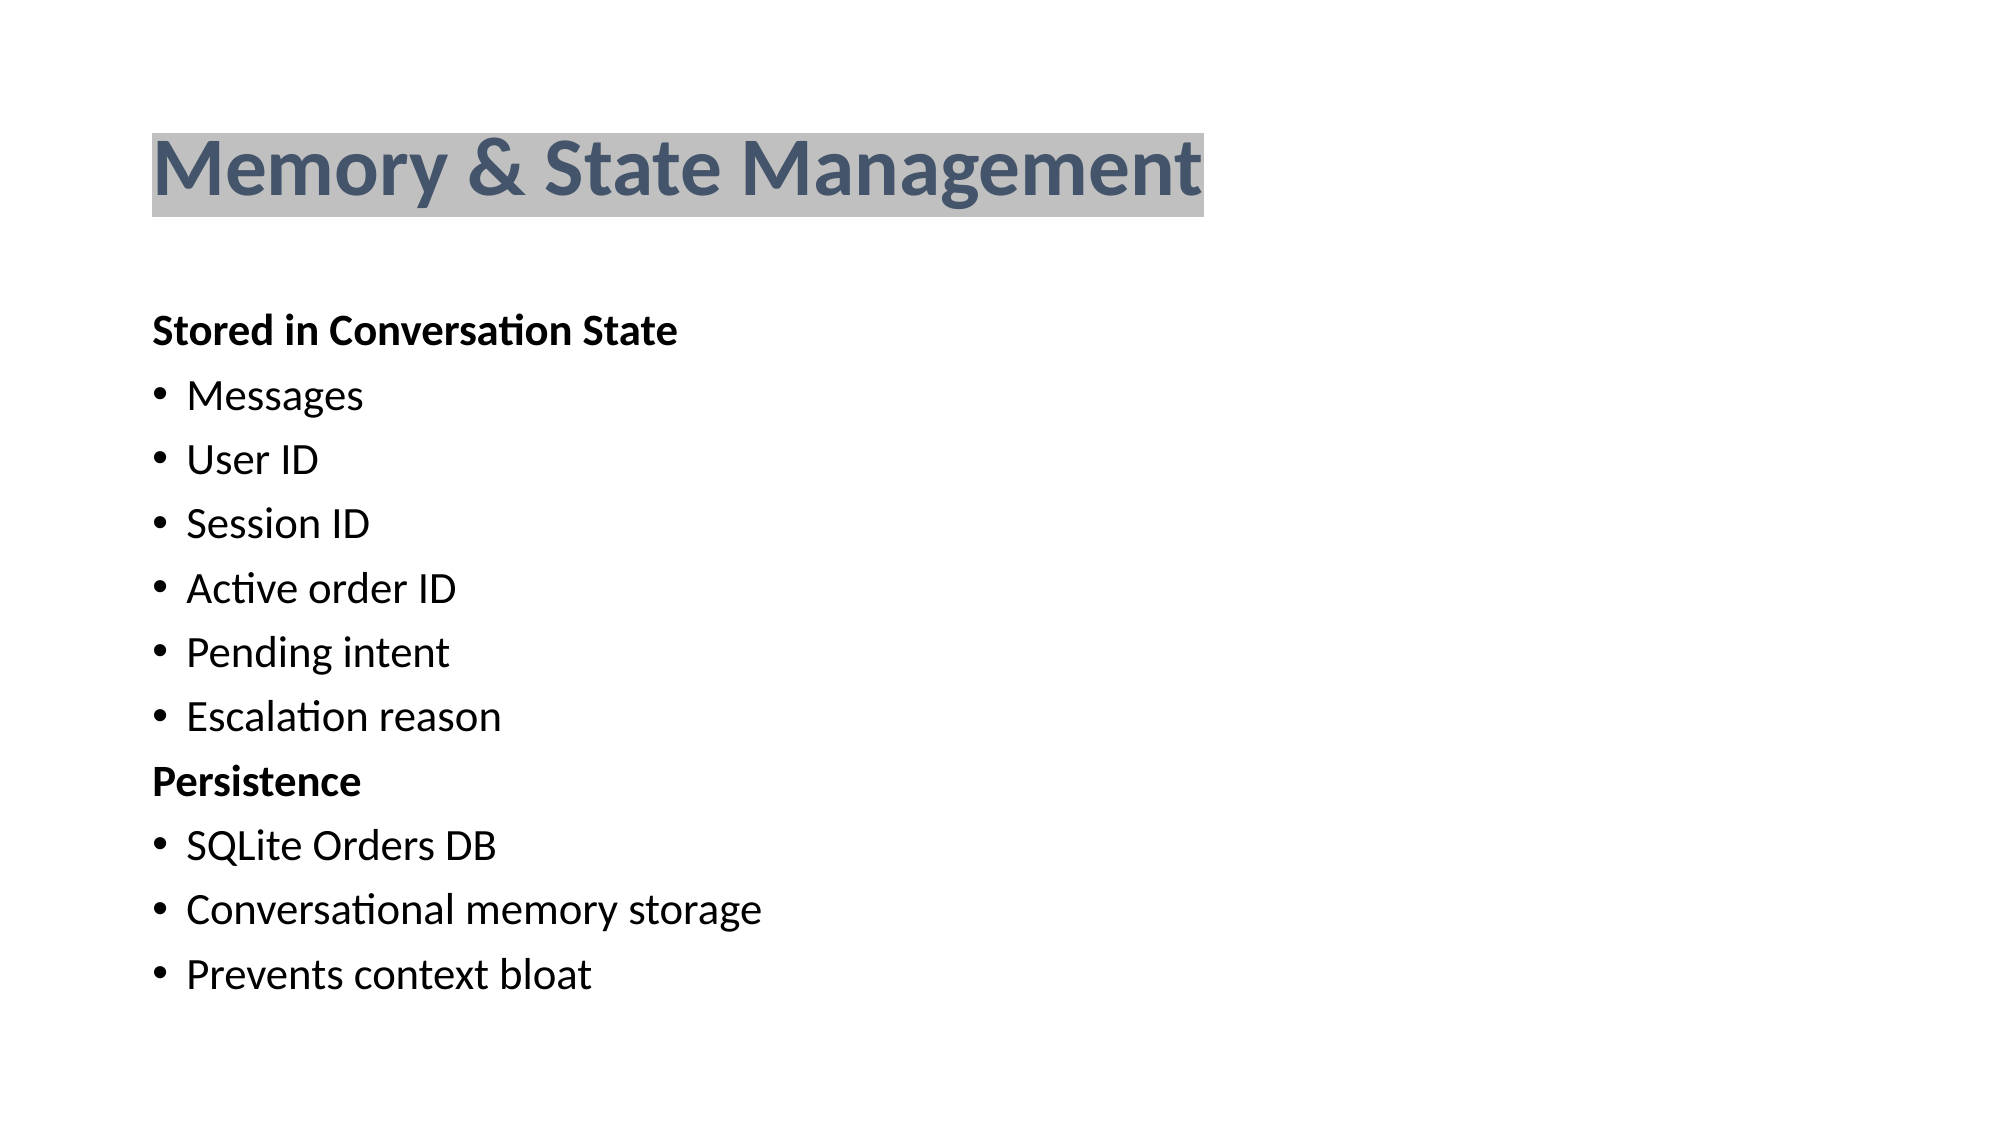

# Memory & State Management
Stored in Conversation State
Messages
User ID
Session ID
Active order ID
Pending intent
Escalation reason
Persistence
SQLite Orders DB
Conversational memory storage
Prevents context bloat